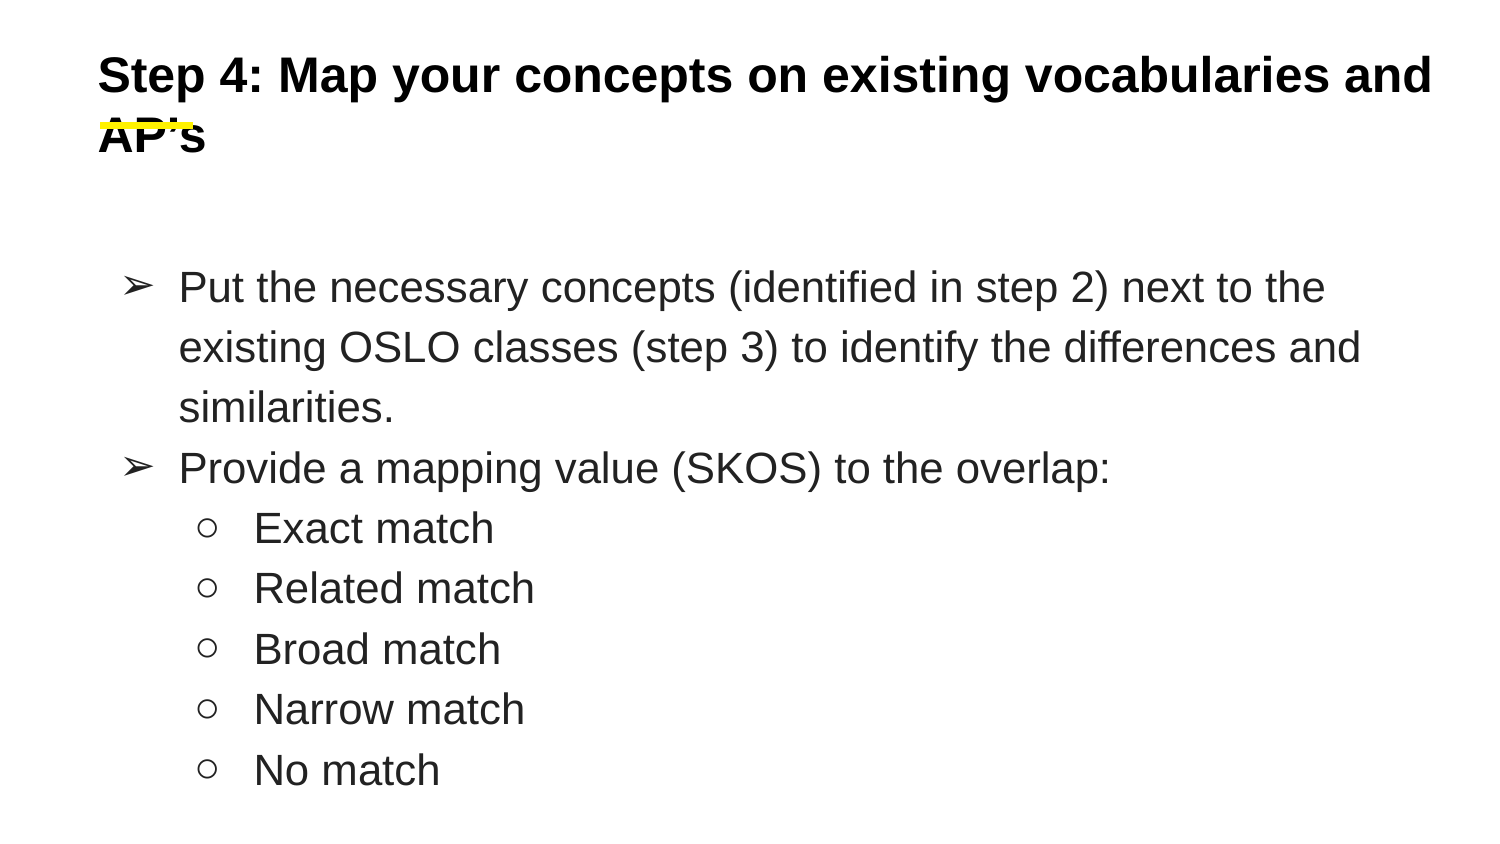

Step 4: Map your concepts on existing vocabularies and AP’s

Put the necessary concepts (identified in step 2) next to the existing OSLO classes (step 3) to identify the differences and similarities.
Provide a mapping value (SKOS) to the overlap:
Exact match
Related match
Broad match
Narrow match
No match

OSLO klasse 3: Document
OSLO klasse 4: Geldbedrag
OSLO klasse 5: Object
OSLO klasse 6: Geregistreerde organisatie